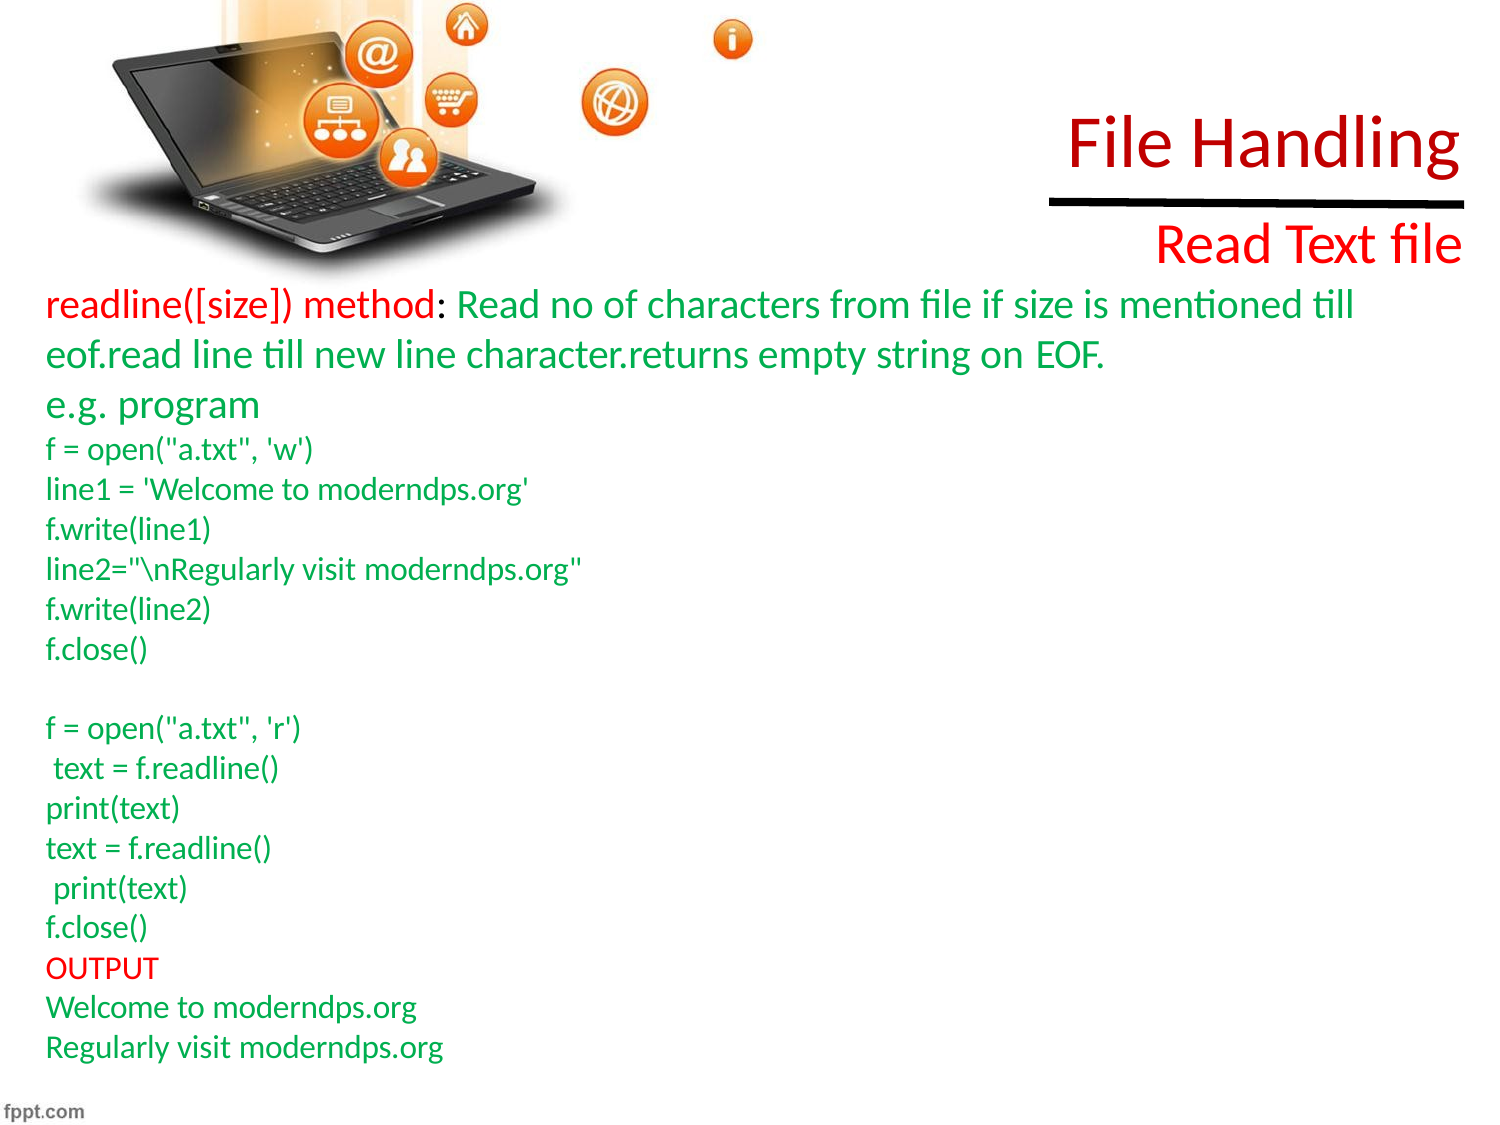

# File Handling

Read Text file
readline([size]) method: Read no of characters from file if size is mentioned till  eof.read line till new line character.returns empty string on EOF.
e.g. program
f = open("a.txt", 'w')
line1 = 'Welcome to moderndps.org'  f.write(line1)
line2="\nRegularly visit moderndps.org"  f.write(line2)
f.close()

f = open("a.txt", 'r')  text = f.readline()  print(text)
text = f.readline()  print(text)  f.close()
OUTPUT
Welcome to moderndps.org  Regularly visit moderndps.org